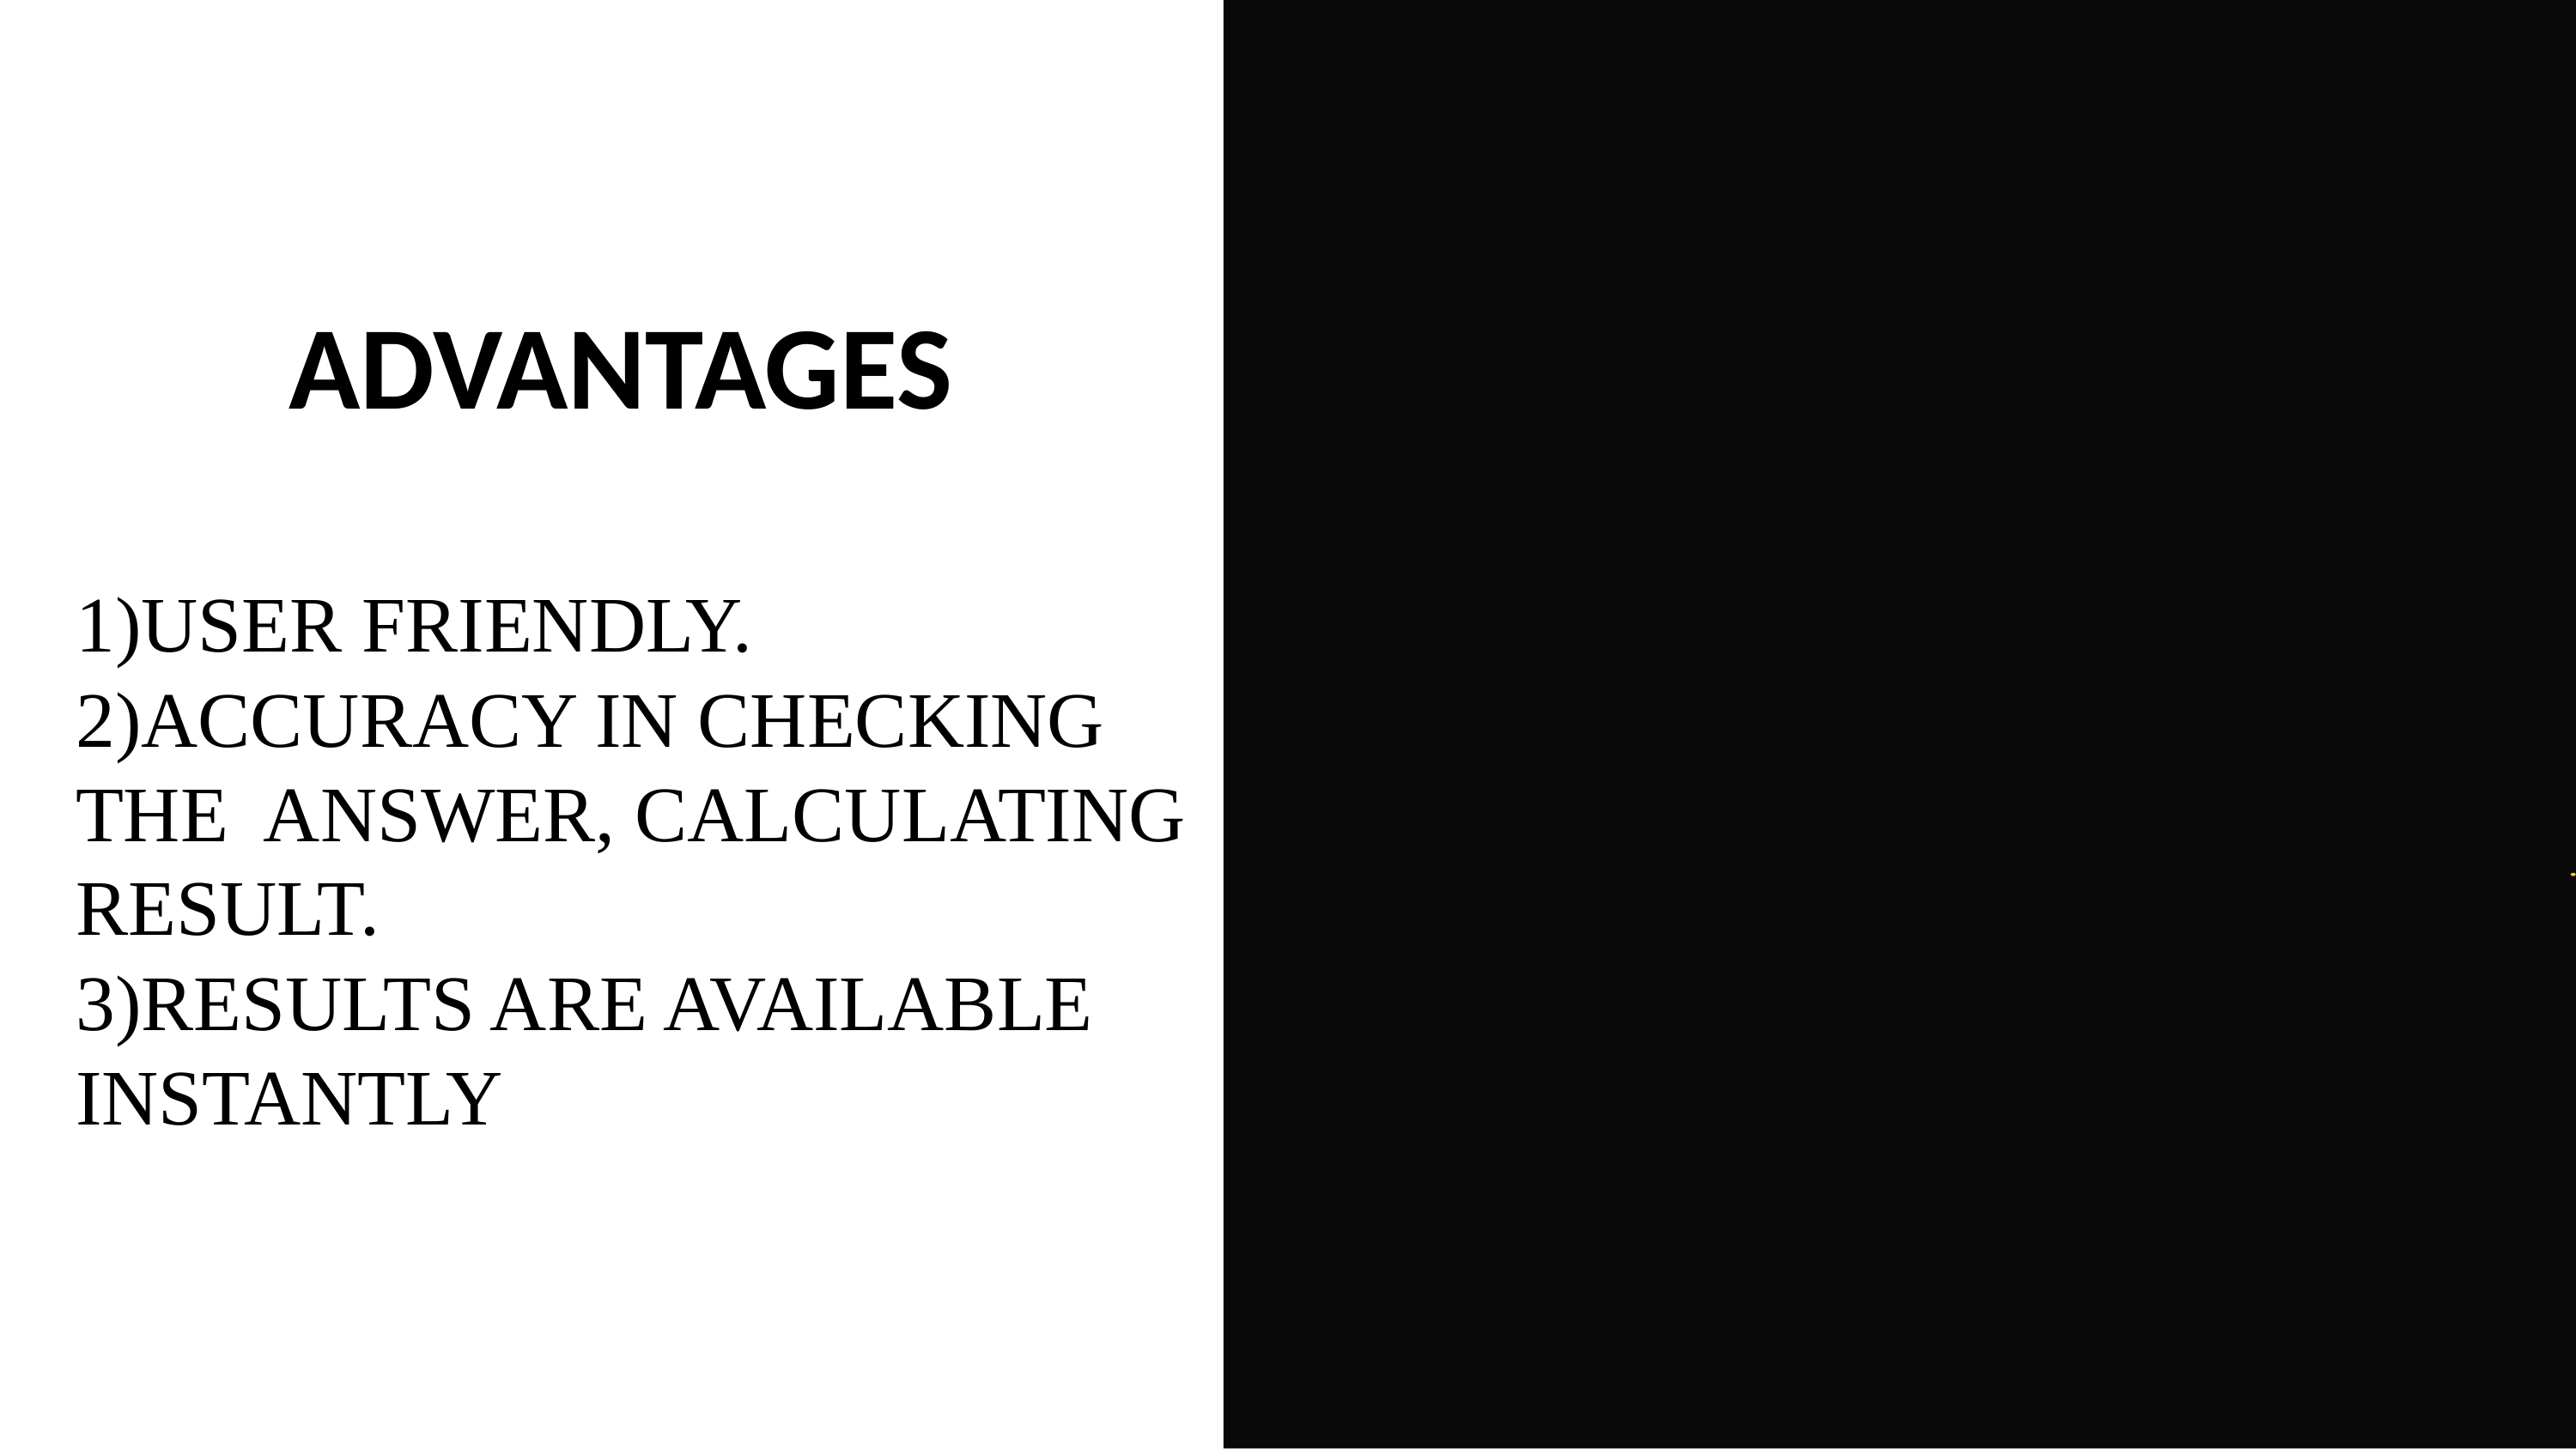

ADVANTAGES

1)USER FRIENDLY.
2)ACCURACY IN CHECKING  THE  ANSWER, CALCULATING RESULT.
3)RESULTS ARE AVAILABLE
INSTANTLY